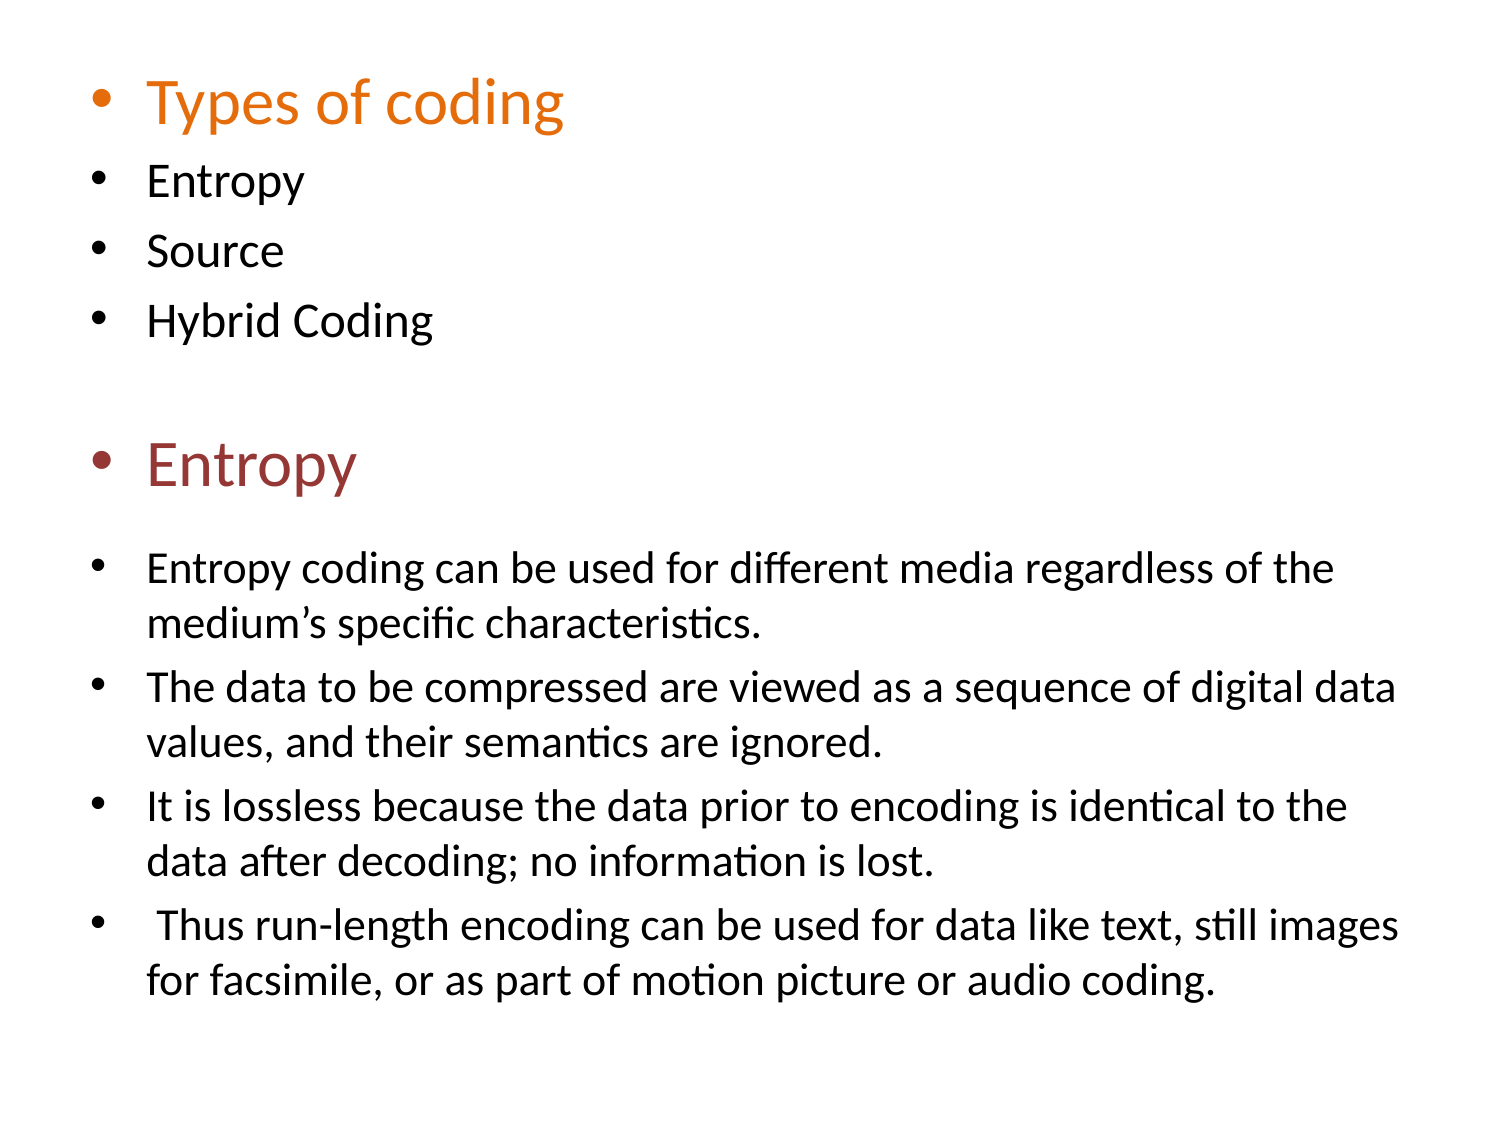

Types of coding
Entropy
Source
Hybrid Coding

Entropy

Entropy coding can be used for different media regardless of the medium’s specific characteristics.
The data to be compressed are viewed as a sequence of digital data values, and their semantics are ignored.
It is lossless because the data prior to encoding is identical to the data after decoding; no information is lost.
 Thus run-length encoding can be used for data like text, still images for facsimile, or as part of motion picture or audio coding.